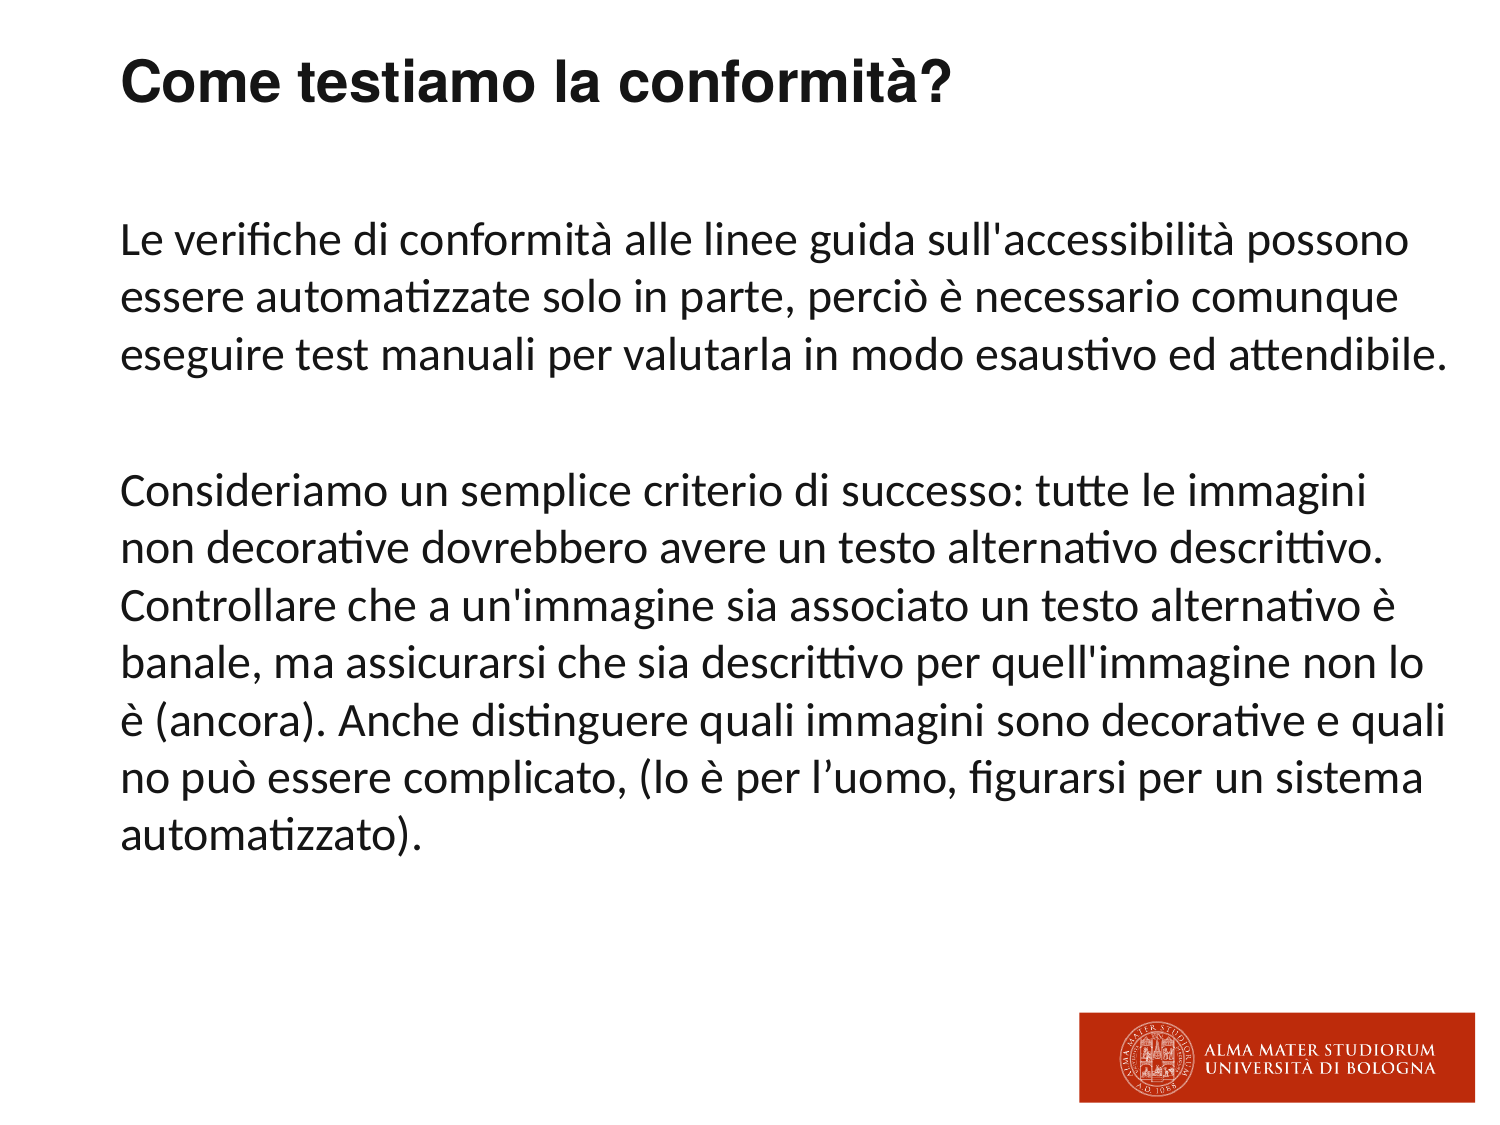

# Come testiamo la conformità?
Le verifiche di conformità alle linee guida sull'accessibilità possono essere automatizzate solo in parte, perciò è necessario comunque eseguire test manuali per valutarla in modo esaustivo ed attendibile.

Consideriamo un semplice criterio di successo: tutte le immagini non decorative dovrebbero avere un testo alternativo descrittivo. Controllare che a un'immagine sia associato un testo alternativo è banale, ma assicurarsi che sia descrittivo per quell'immagine non lo è (ancora). Anche distinguere quali immagini sono decorative e quali no può essere complicato, (lo è per l’uomo, figurarsi per un sistema automatizzato).